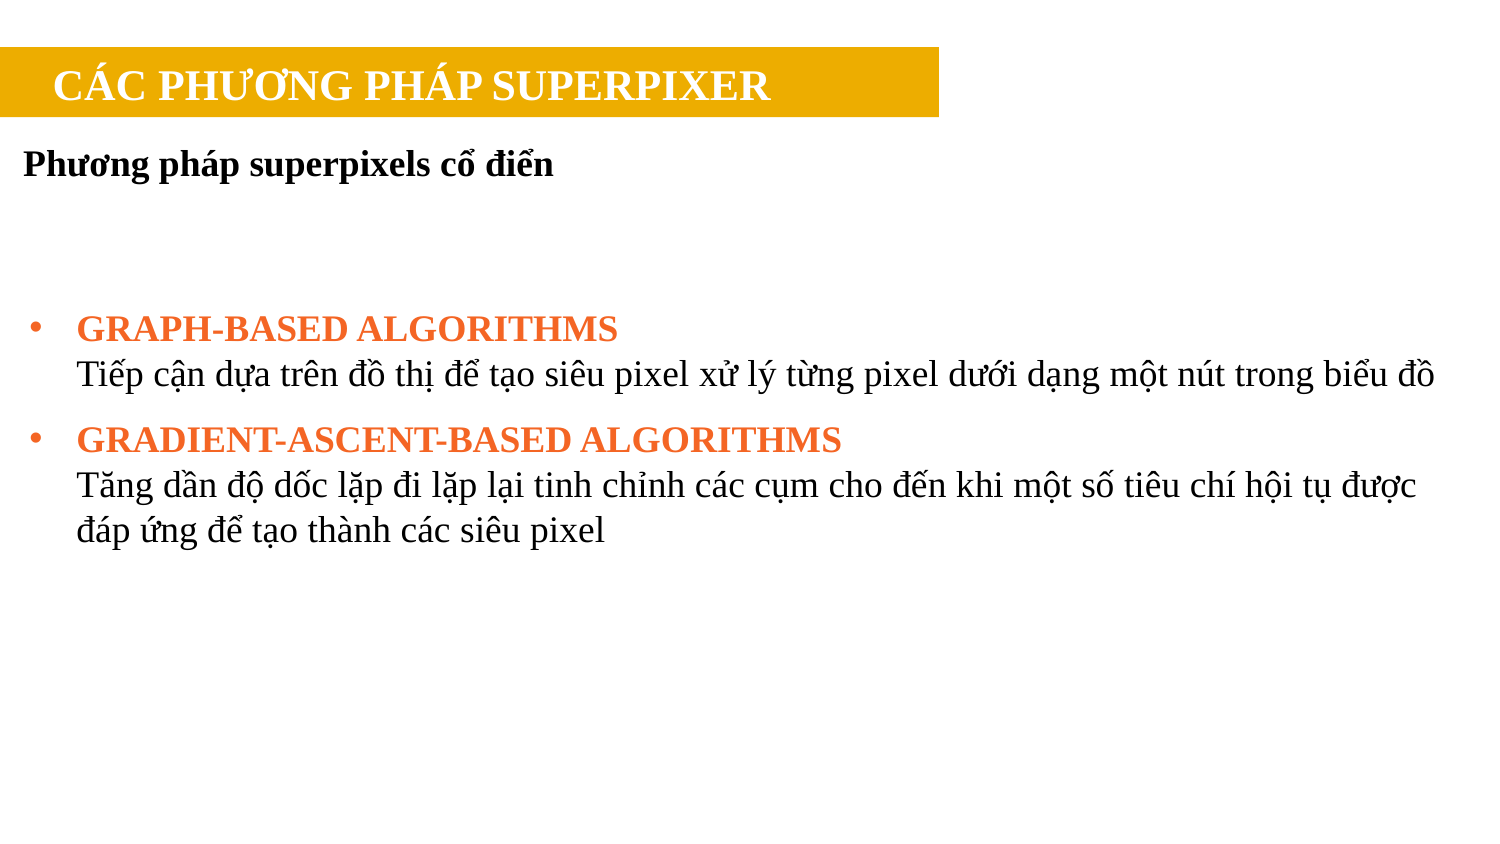

CÁC PHƯƠNG PHÁP SUPERPIXER
Phương pháp superpixels cổ điển
GRAPH-BASED ALGORITHMS
Tiếp cận dựa trên đồ thị để tạo siêu pixel xử lý từng pixel dưới dạng một nút trong biểu đồ
GRADIENT-ASCENT-BASED ALGORITHMS
Tăng dần độ dốc lặp đi lặp lại tinh chỉnh các cụm cho đến khi một số tiêu chí hội tụ được đáp ứng để tạo thành các siêu pixel